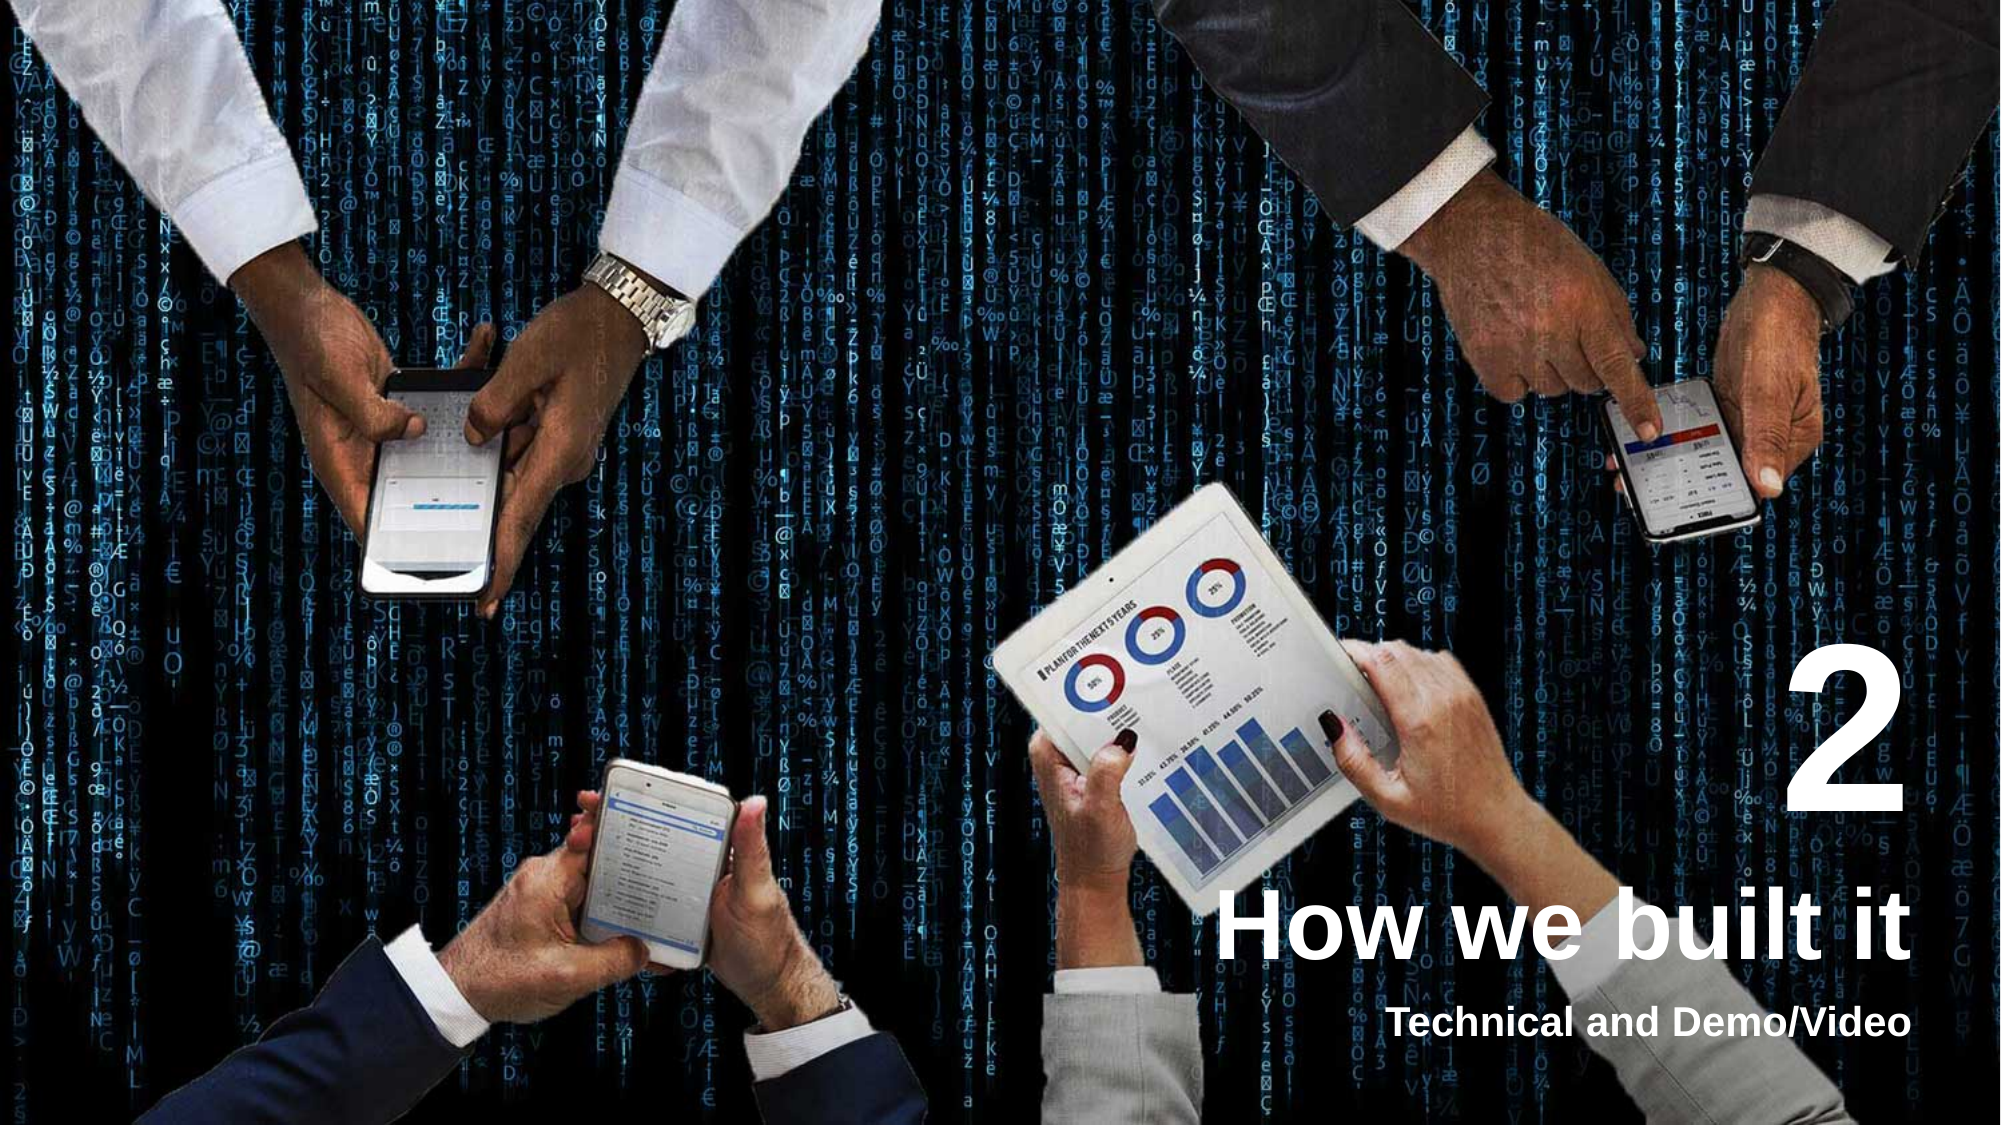

2
How we built it
Technical and Demo/Video